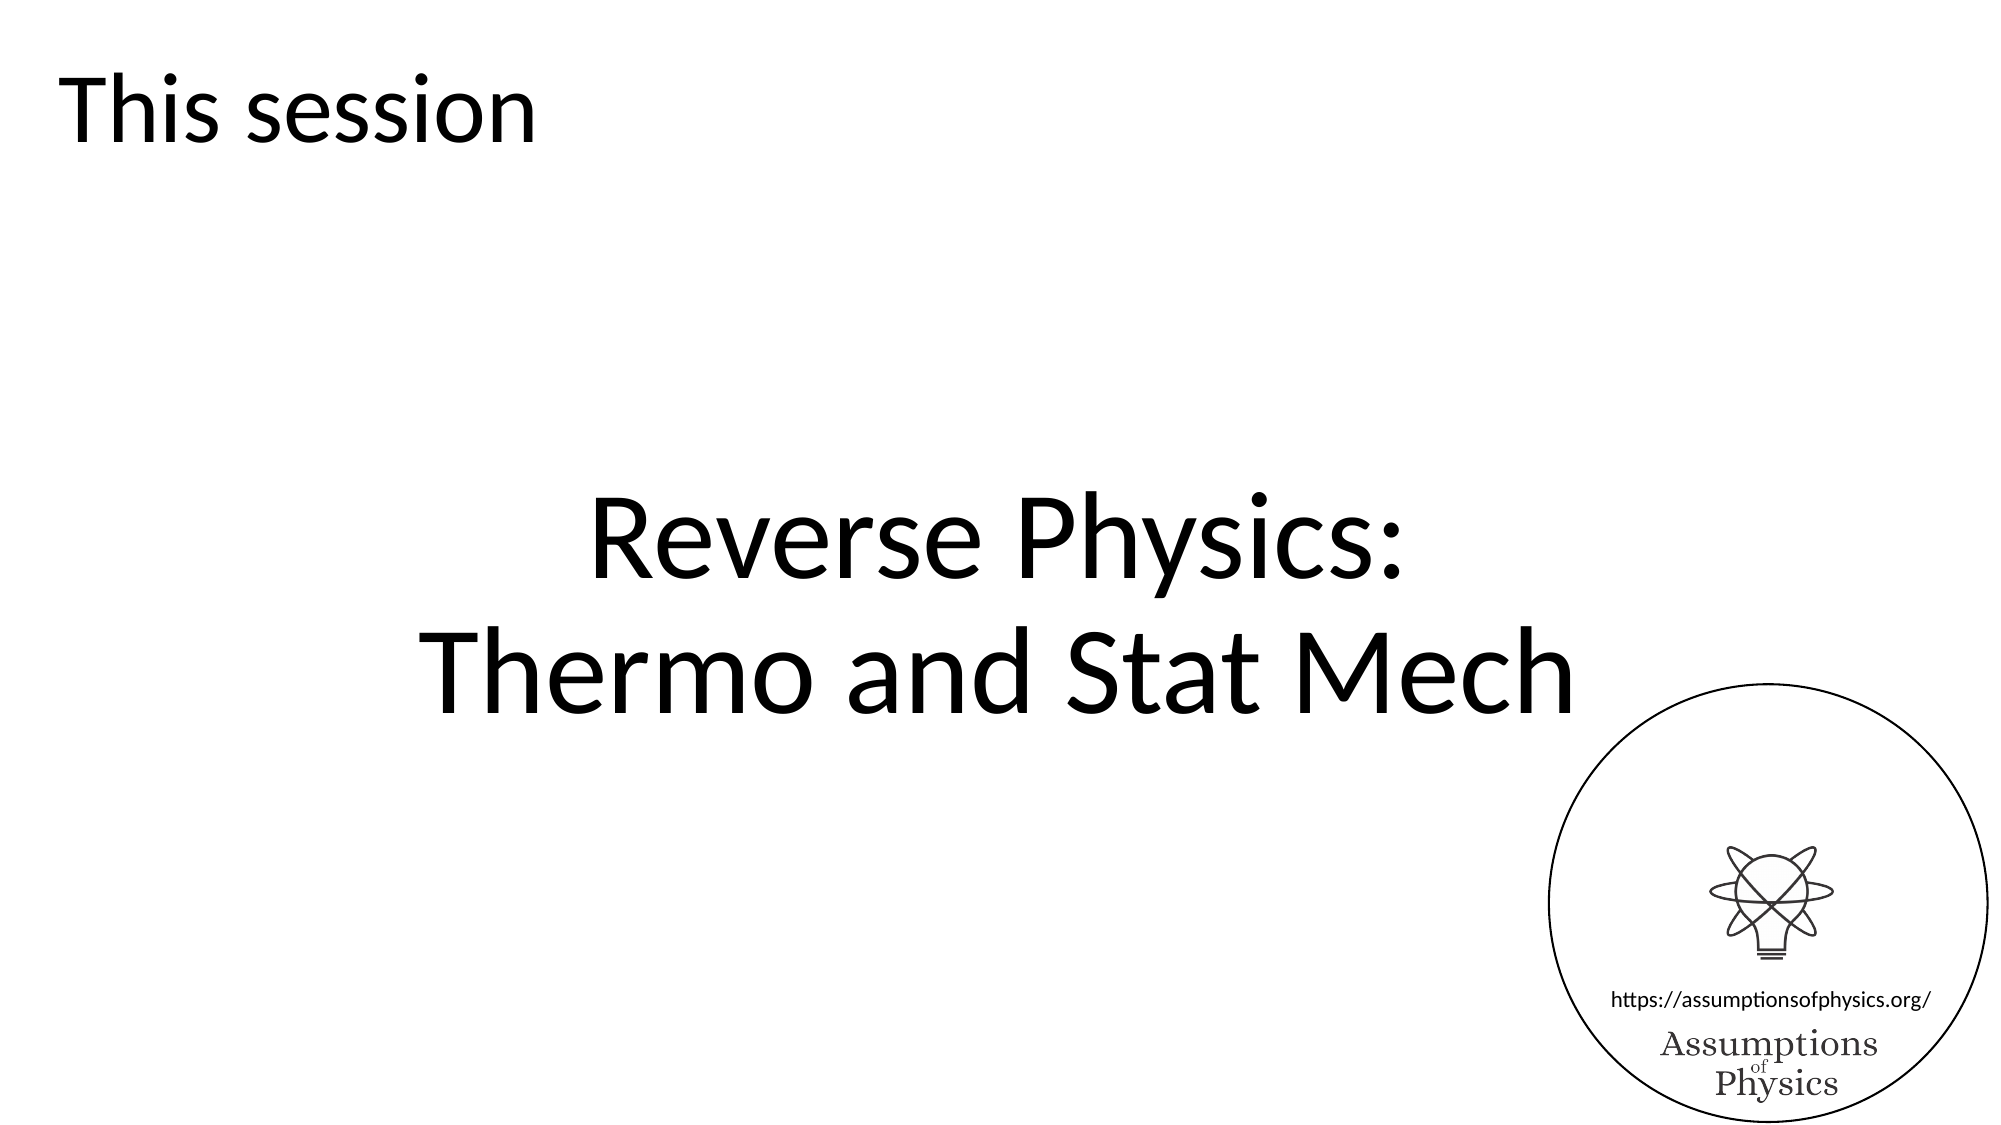

This session
# Reverse Physics: Thermo and Stat Mech